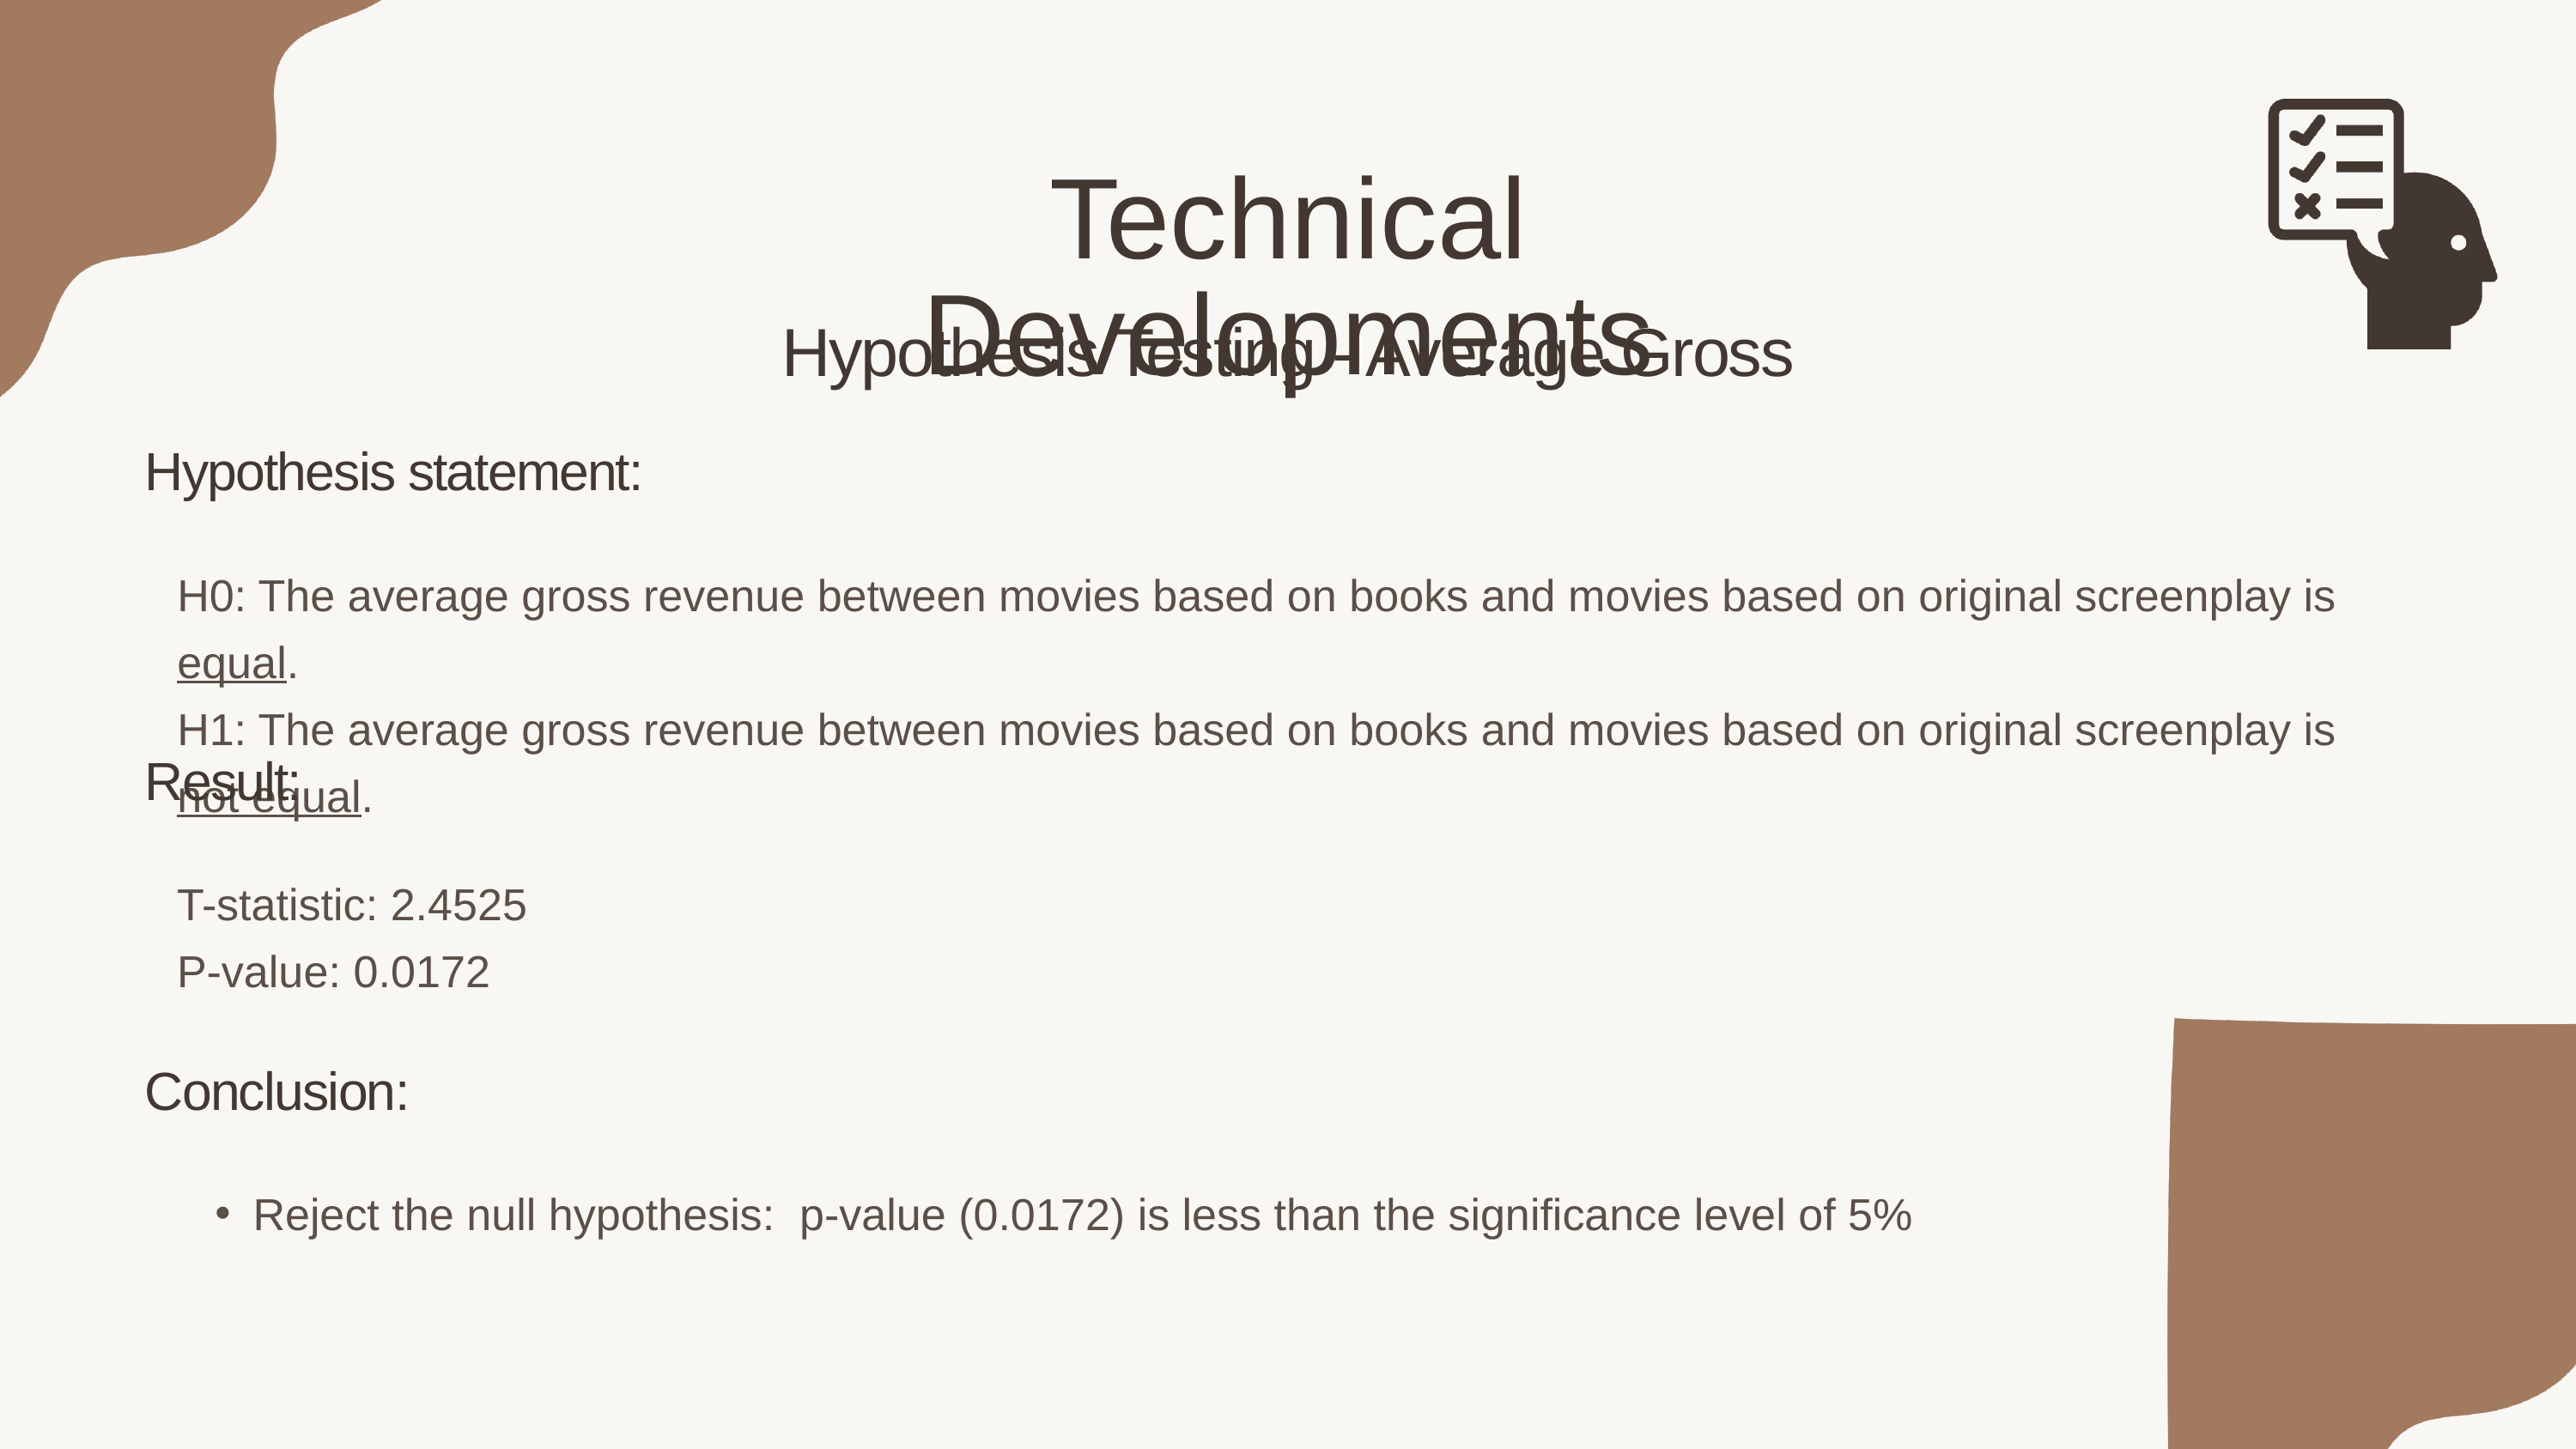

Technical Developments
Hypothesis Testing - Average Gross
Hypothesis statement:
H0: The average gross revenue between movies based on books and movies based on original screenplay is equal.
H1: The average gross revenue between movies based on books and movies based on original screenplay is not equal.
Result:
T-statistic: 2.4525
P-value: 0.0172

Conclusion:
Reject the null hypothesis:  p-value (0.0172) is less than the significance level of 5%